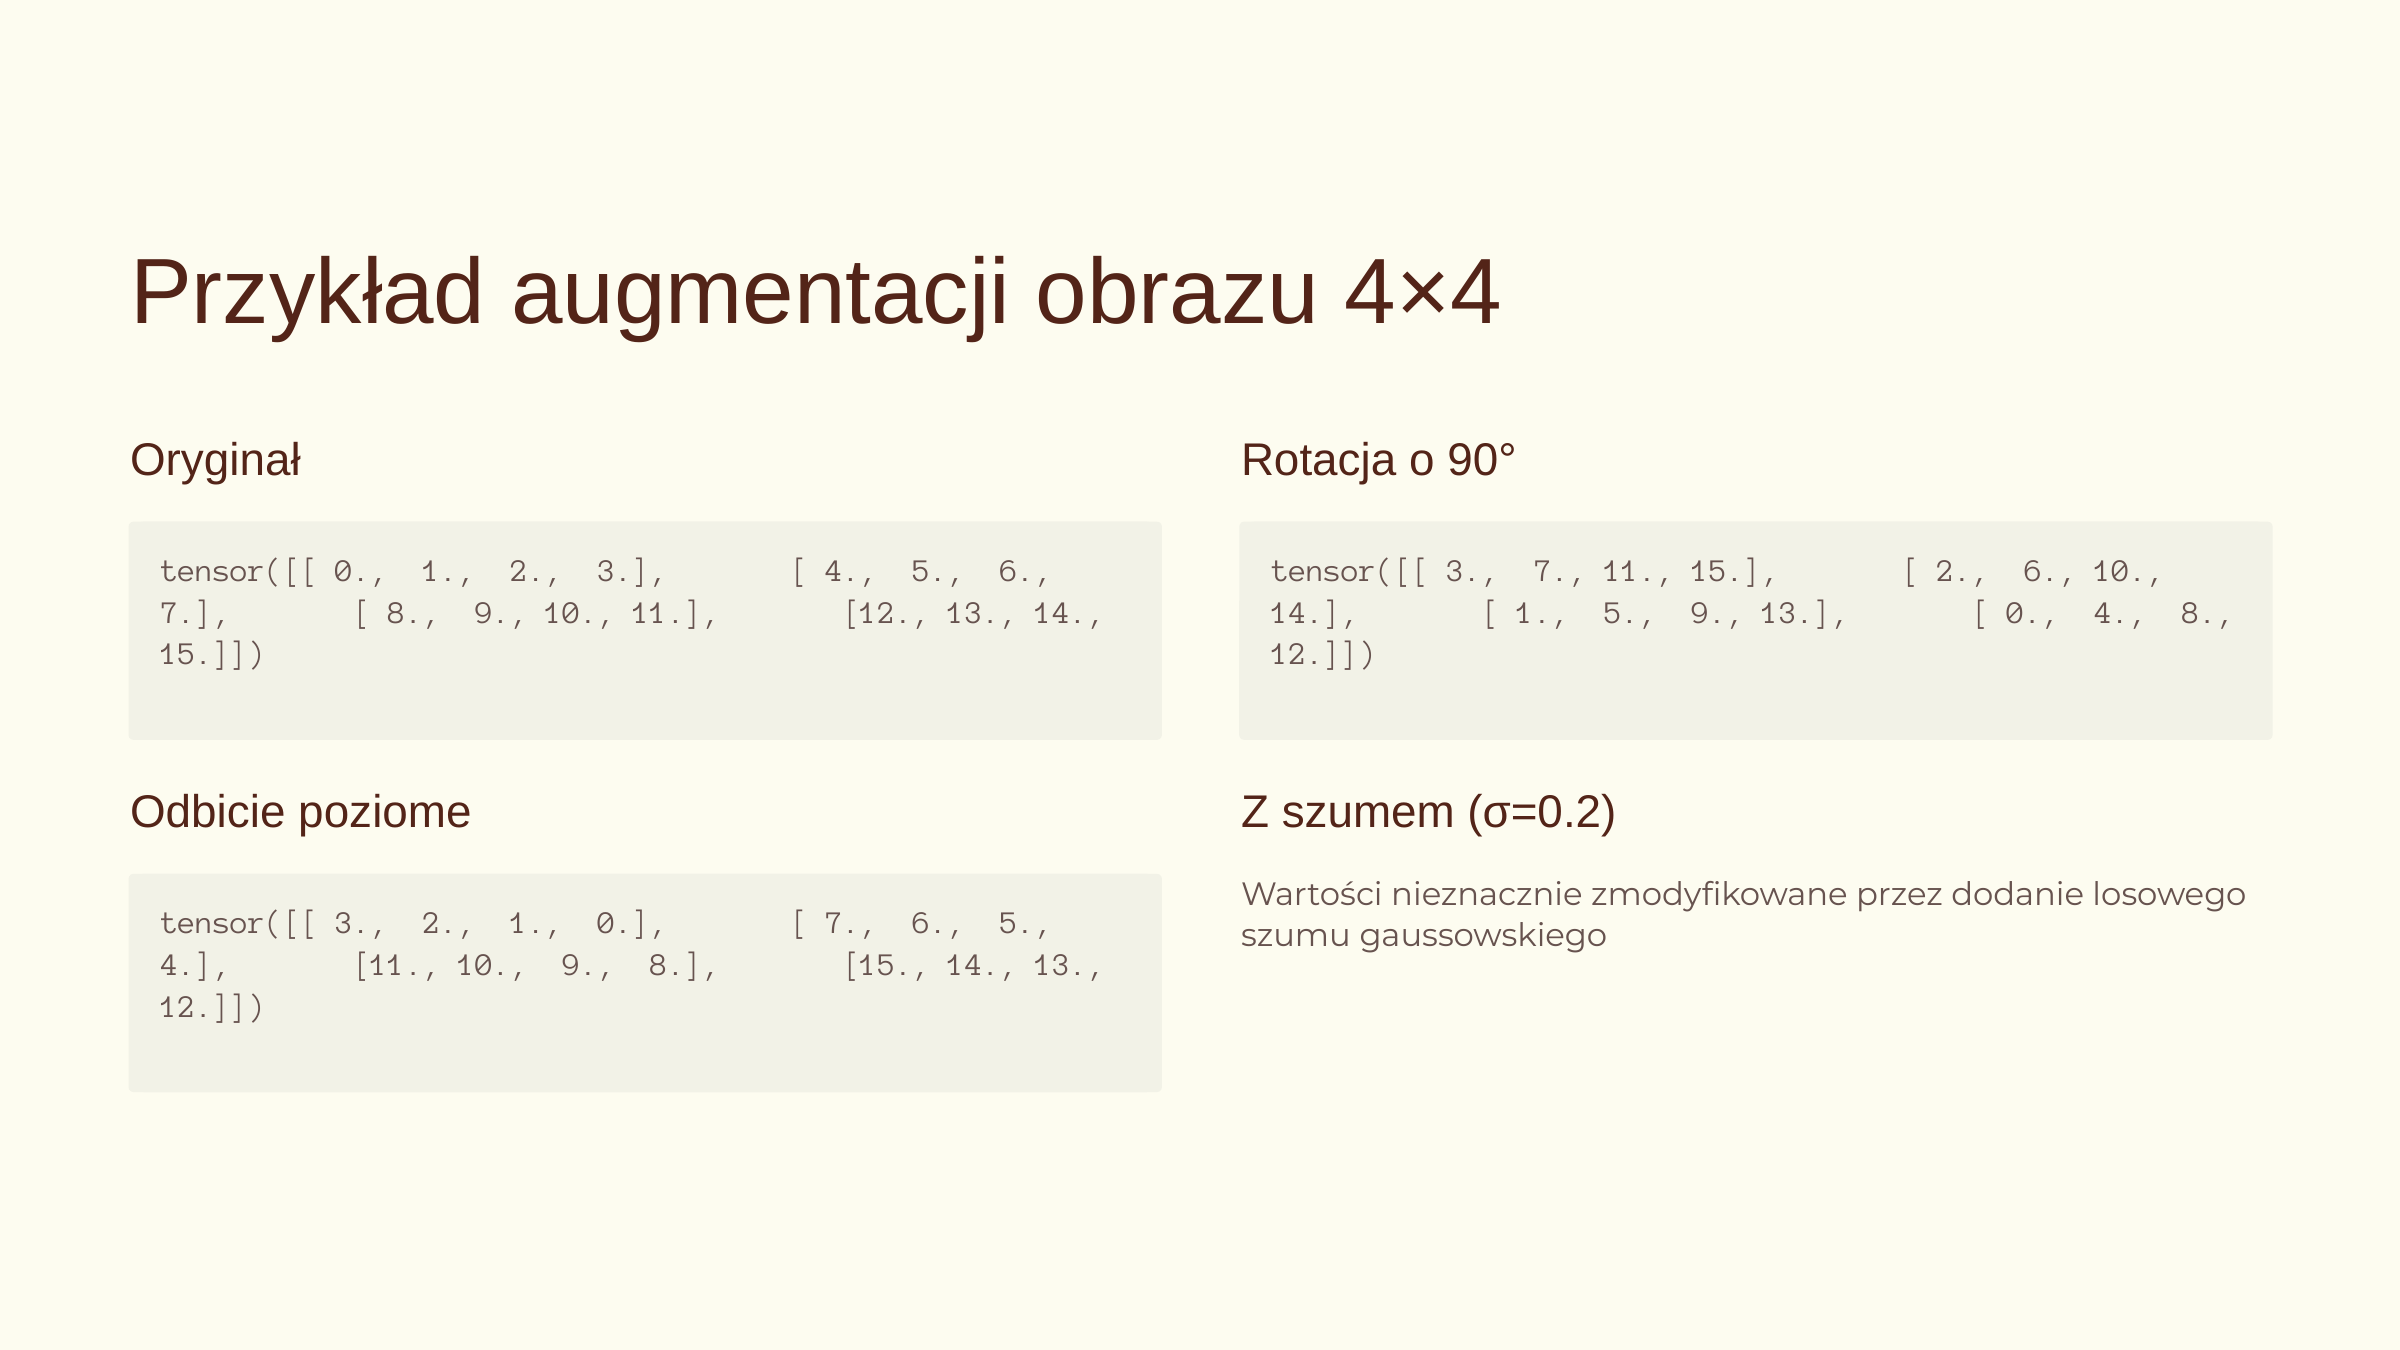

Przykład augmentacji obrazu 4×4
Oryginał
Rotacja o 90°

tensor([[ 0.,  1.,  2.,  3.],       [ 4.,  5.,  6.,  7.],       [ 8.,  9., 10., 11.],       [12., 13., 14., 15.]])
tensor([[ 3.,  7., 11., 15.],       [ 2.,  6., 10., 14.],       [ 1.,  5.,  9., 13.],       [ 0.,  4.,  8., 12.]])
Odbicie poziome
Z szumem (σ=0.2)
Wartości nieznacznie zmodyfikowane przez dodanie losowego szumu gaussowskiego

tensor([[ 3.,  2.,  1.,  0.],       [ 7.,  6.,  5.,  4.],       [11., 10.,  9.,  8.],       [15., 14., 13., 12.]])